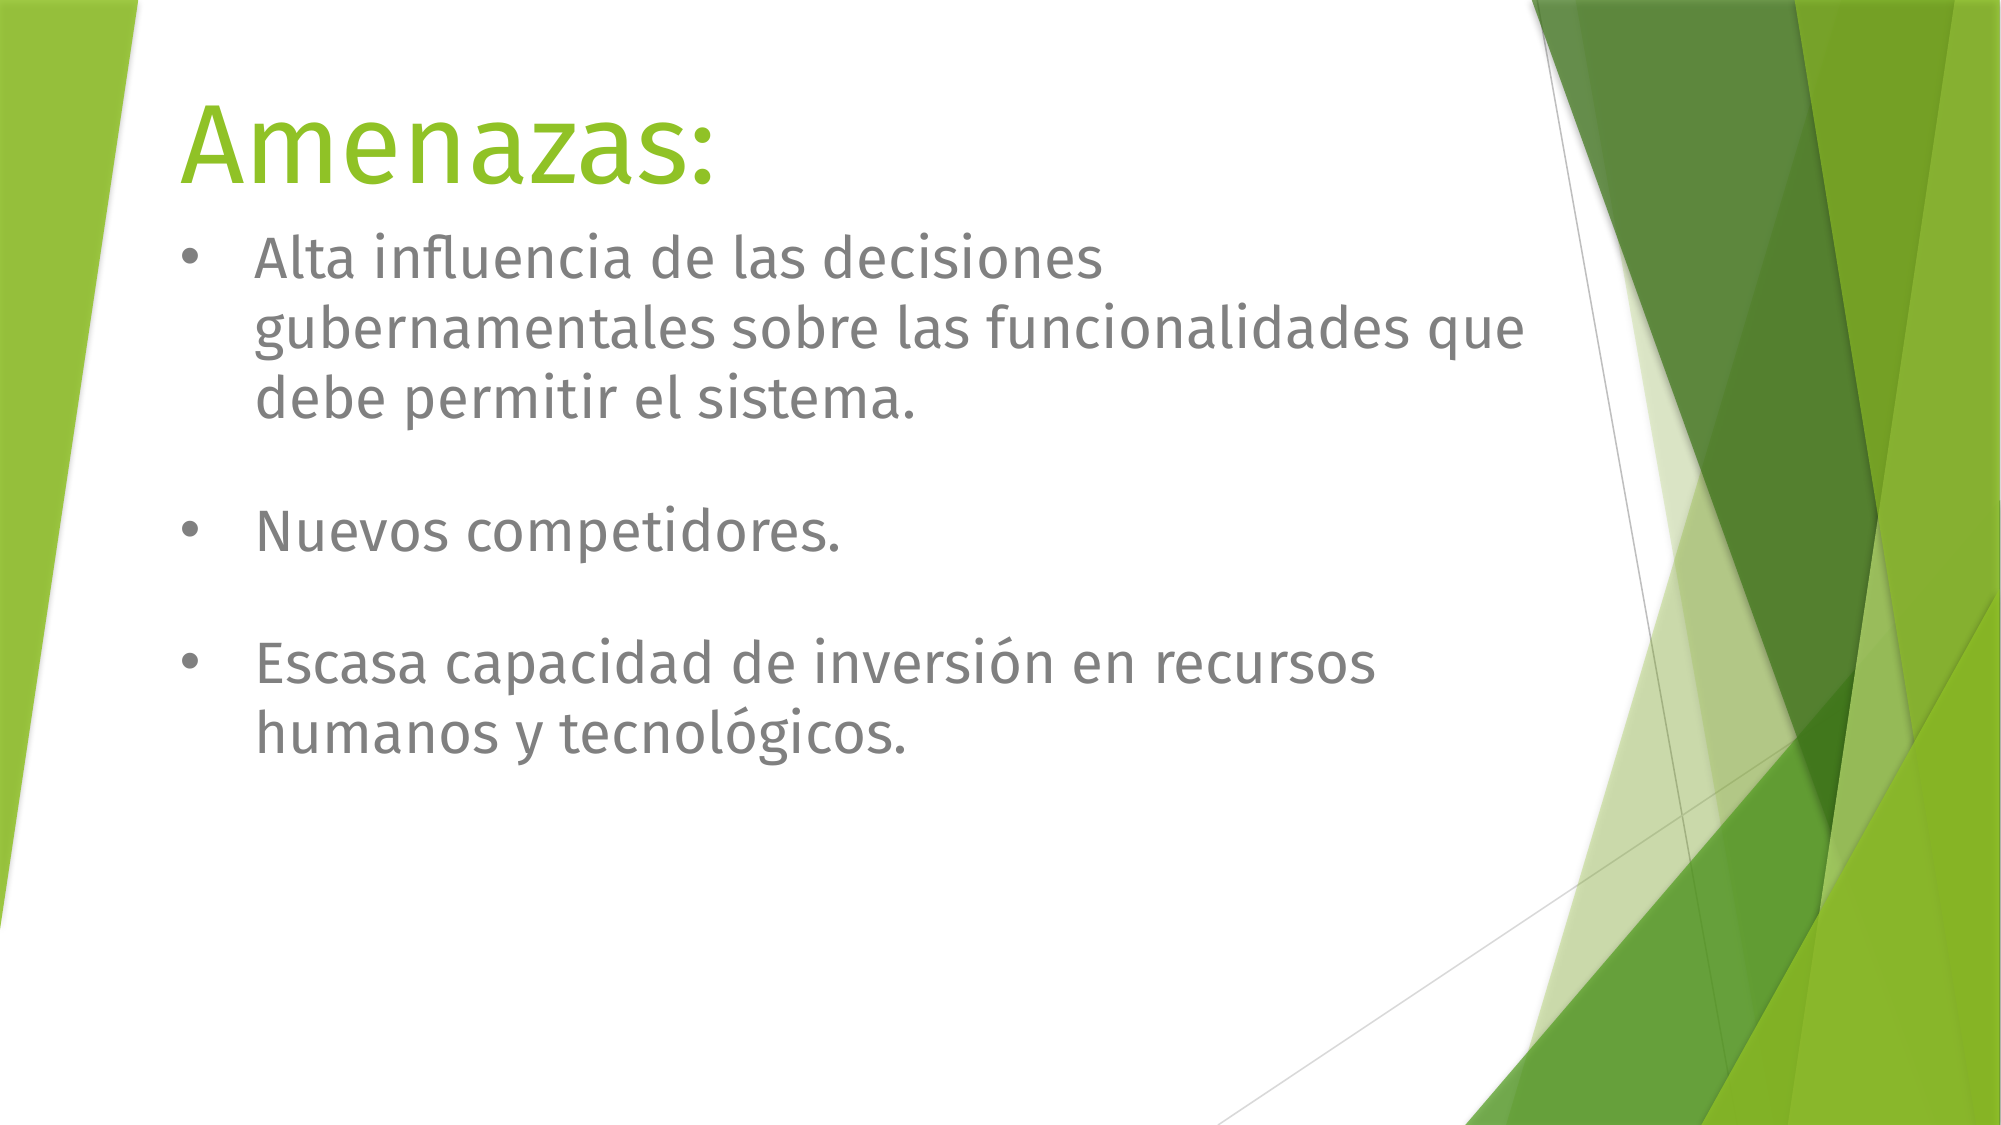

# Amenazas:
Alta influencia de las decisiones gubernamentales sobre las funcionalidades que debe permitir el sistema.
Nuevos competidores.
Escasa capacidad de inversión en recursos humanos y tecnológicos.